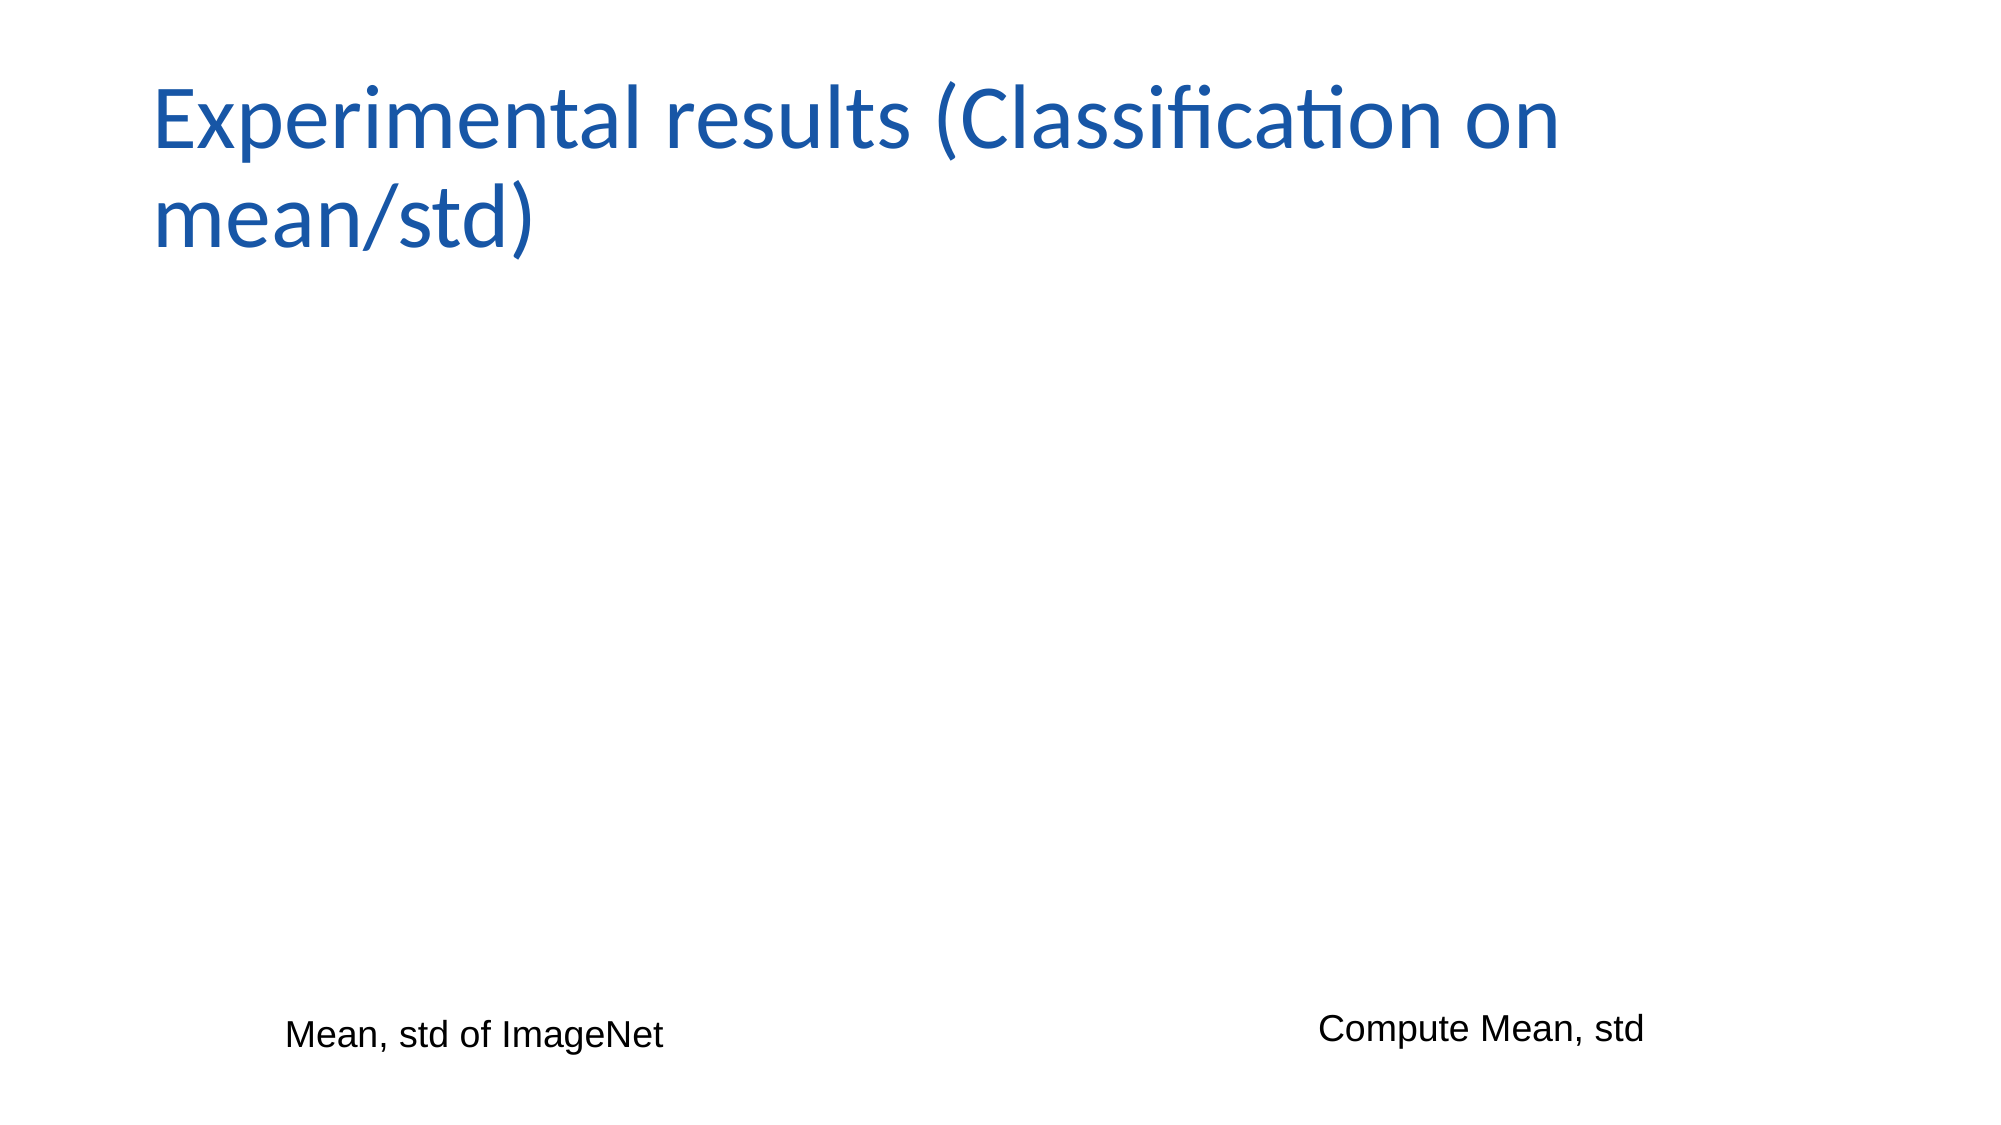

Experimental results (Classification on mean/std)
Compute Mean, std
Mean, std of ImageNet